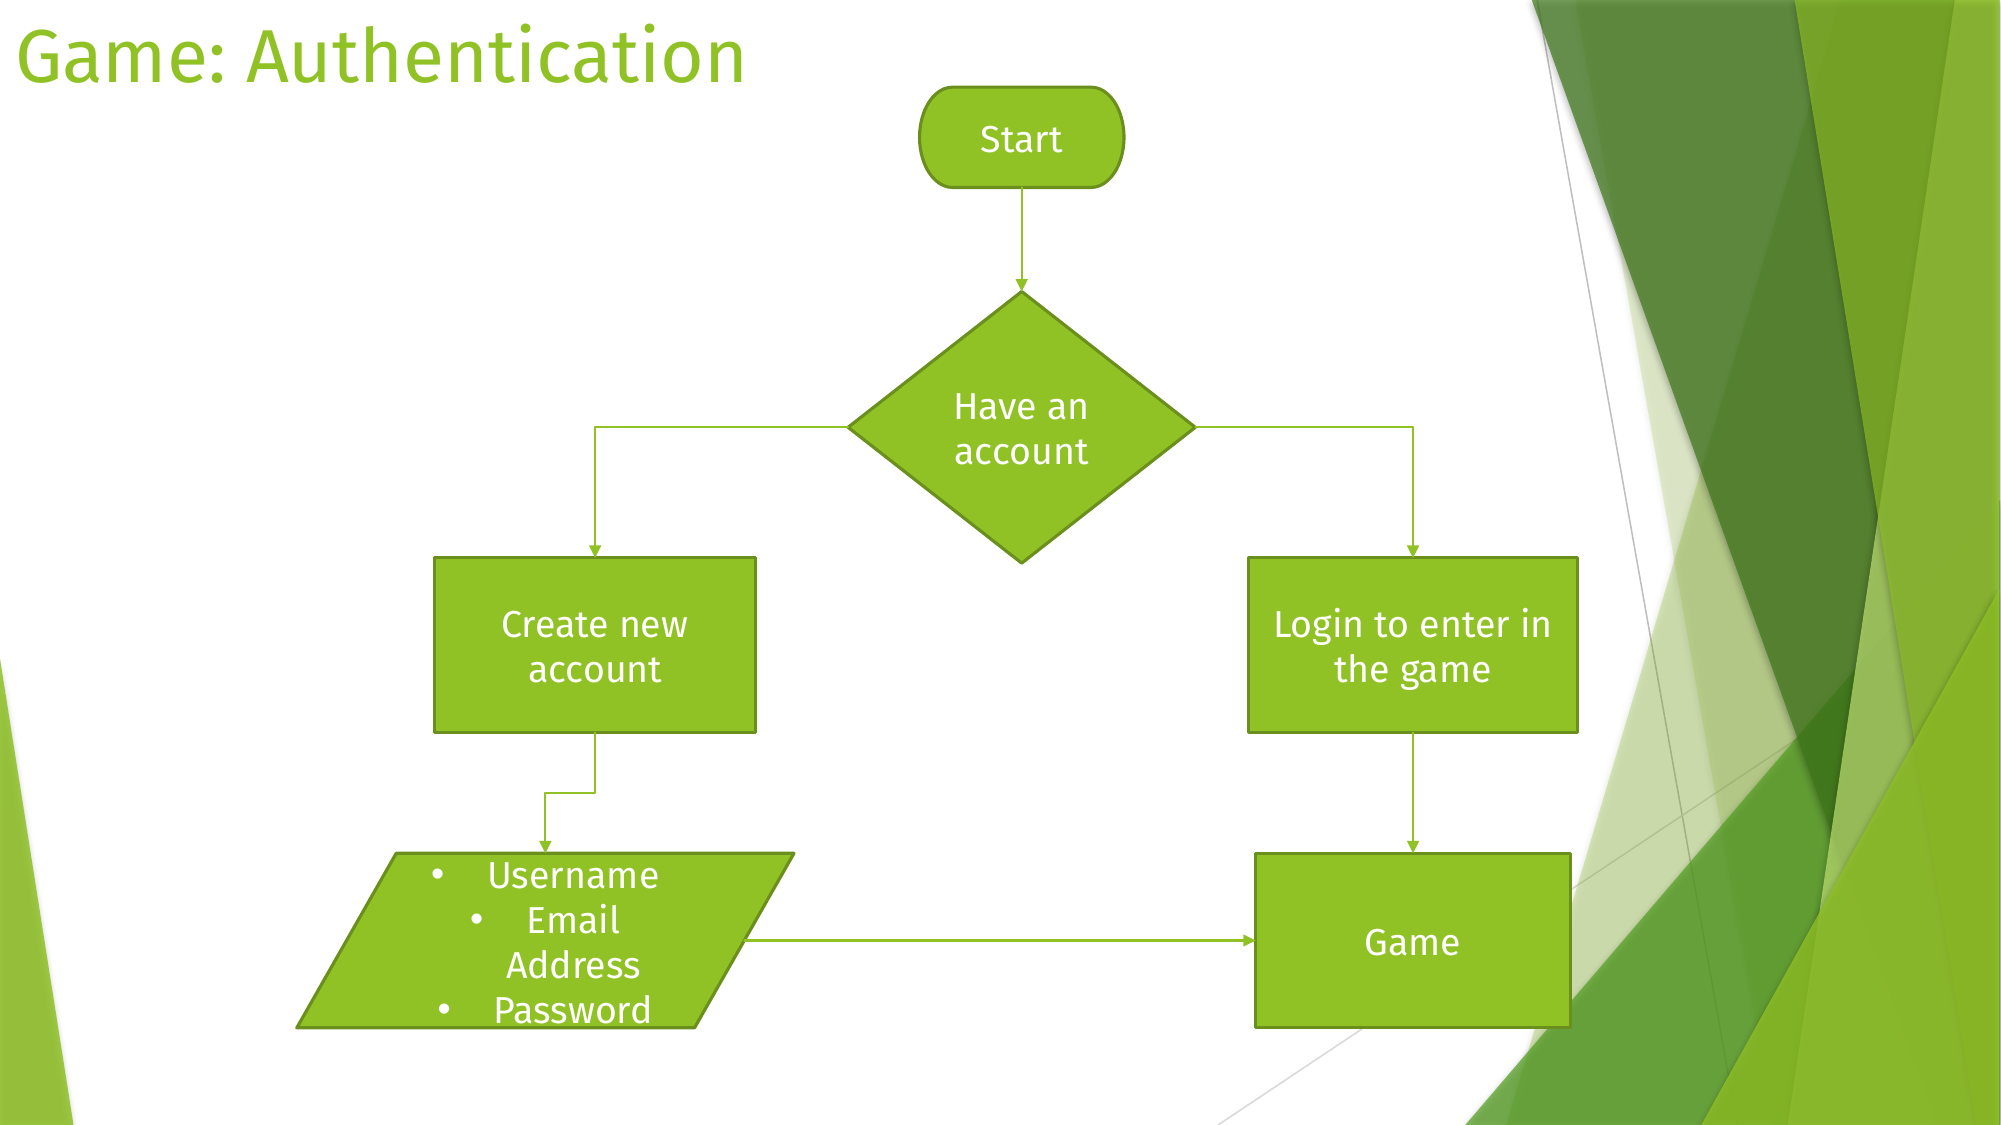

# Game: Authentication
Start
Have an account
Create new account
Login to enter in the game
Username
Email Address
Password
Game